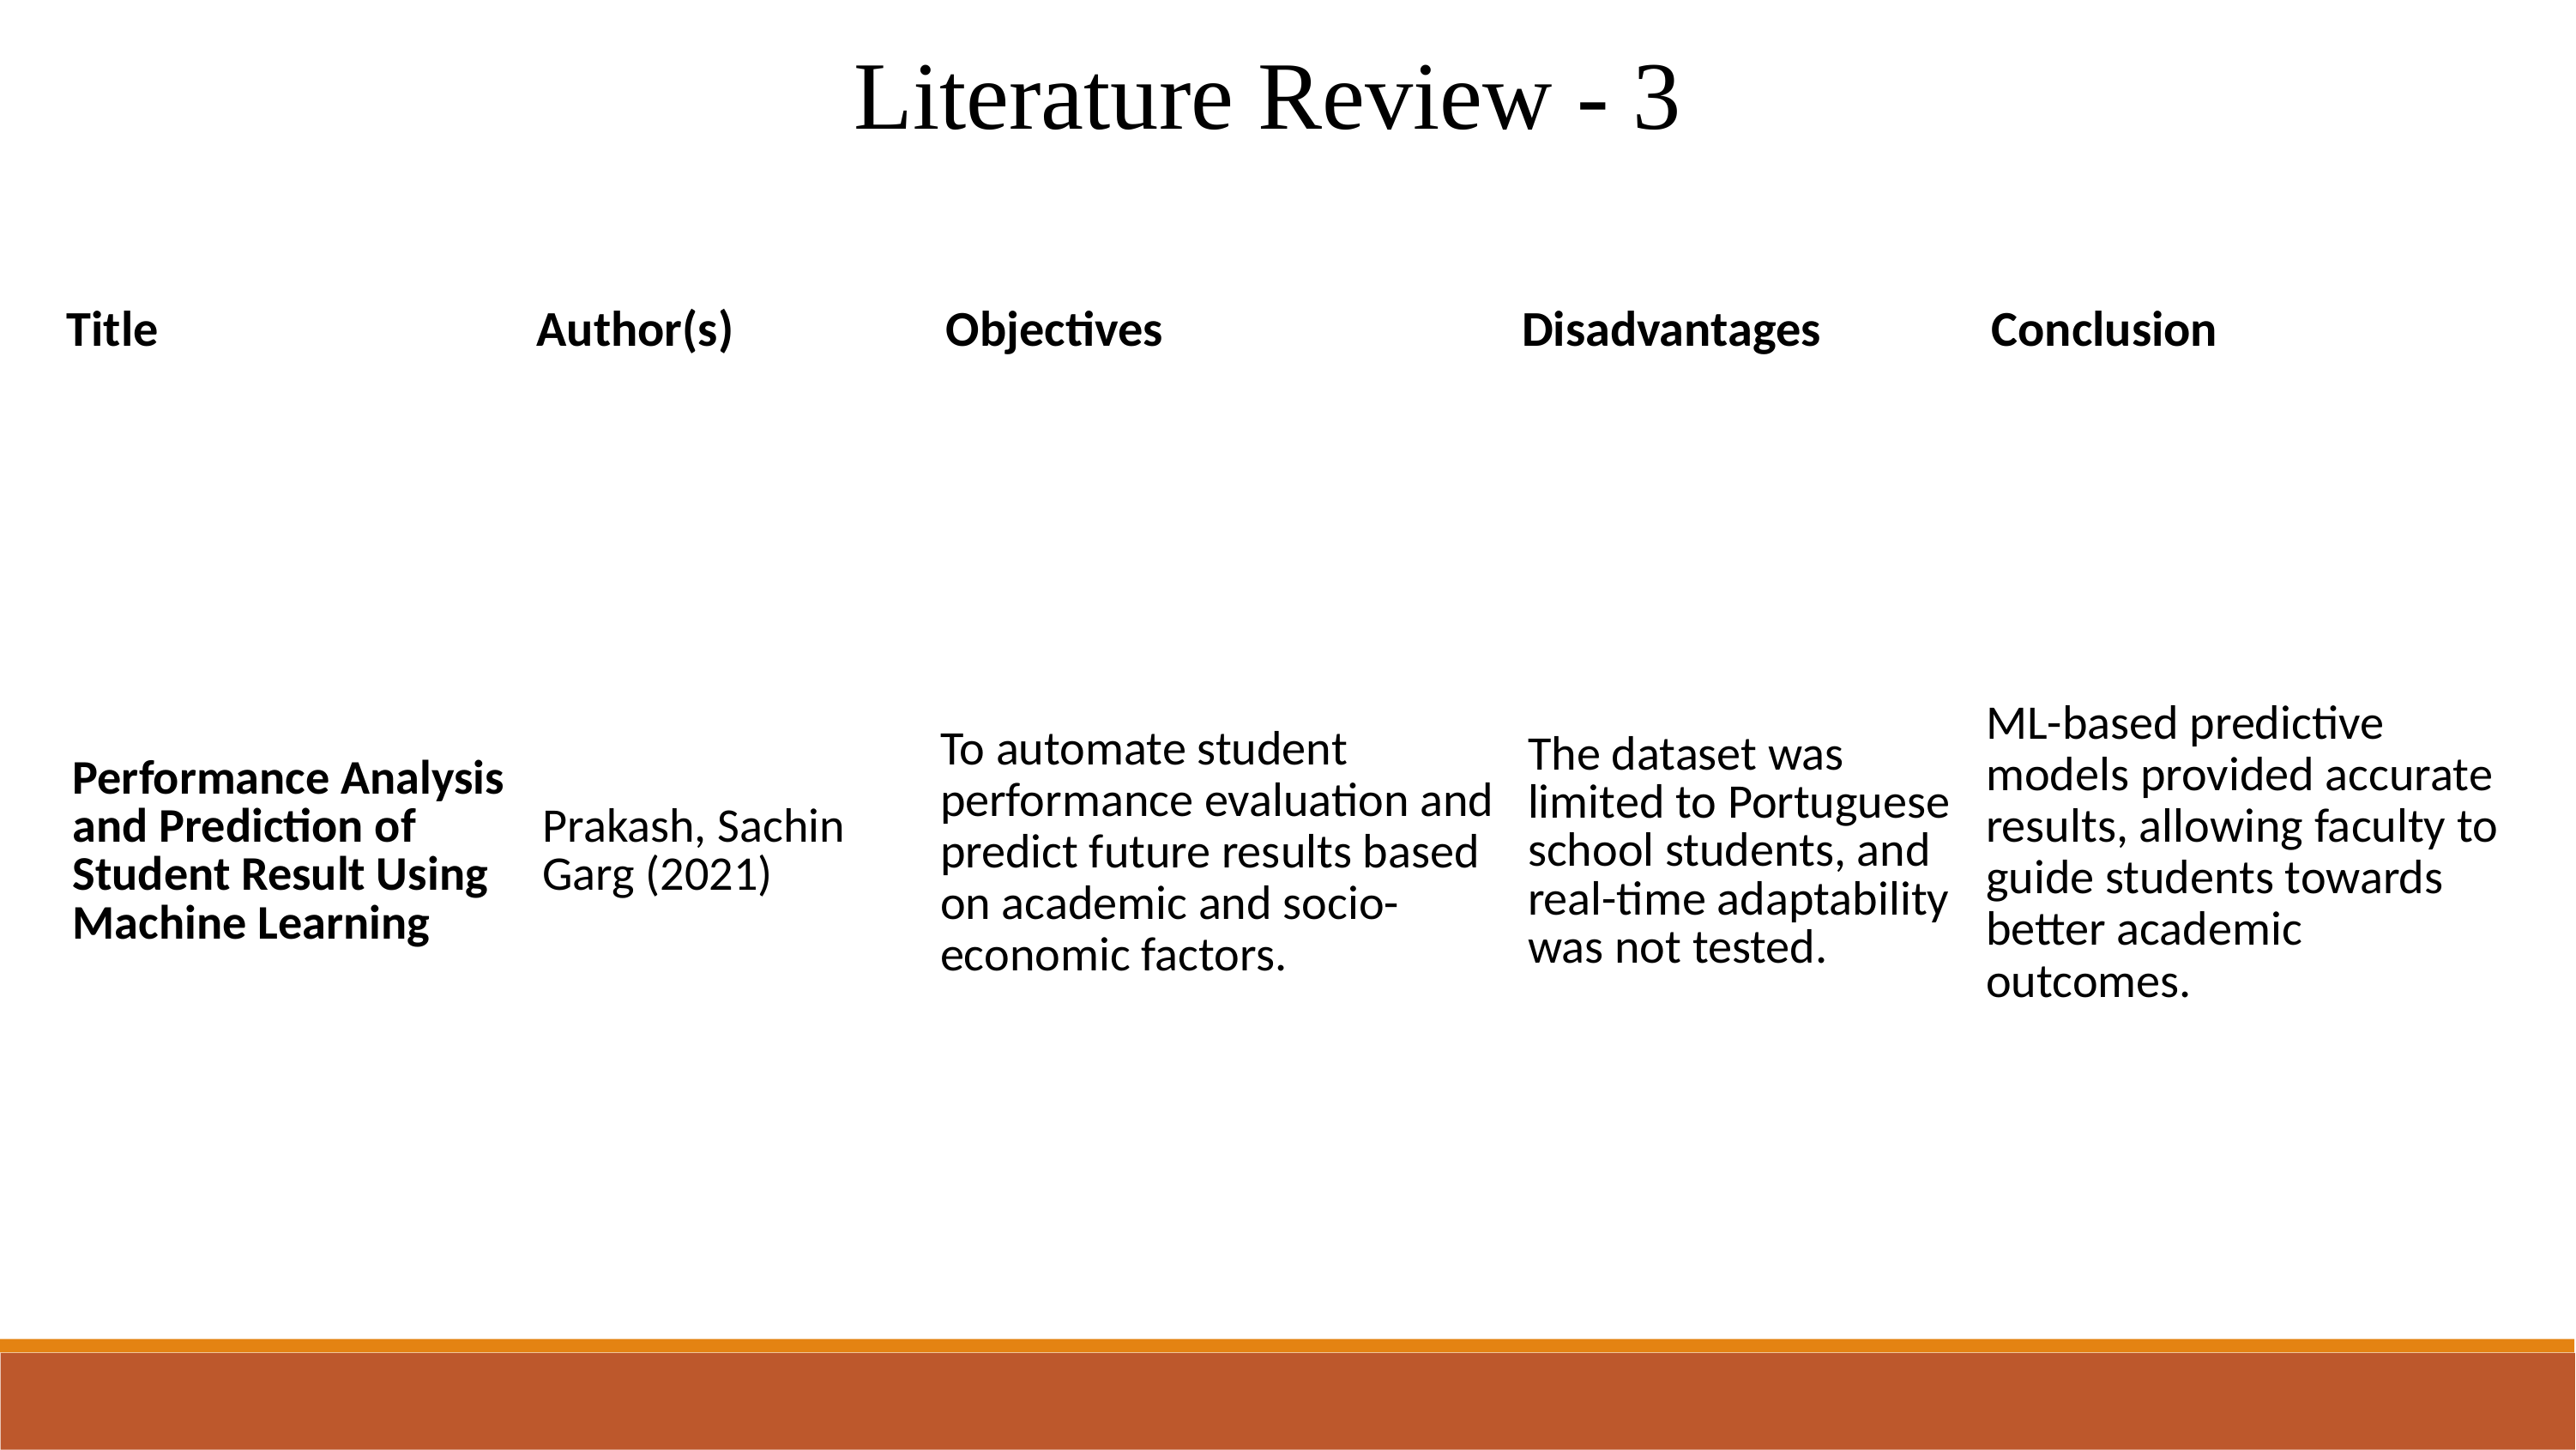

Literature Review - 3
| Title | Author(s) | Objectives | Disadvantages | Conclusion |
| --- | --- | --- | --- | --- |
| Performance Analysis and Prediction of Student Result Using Machine Learning | Prakash, Sachin Garg (2021) | To automate student performance evaluation and predict future results based on academic and socio-economic factors. | The dataset was limited to Portuguese school students, and real-time adaptability was not tested. | ML-based predictive models provided accurate results, allowing faculty to guide students towards better academic outcomes. |